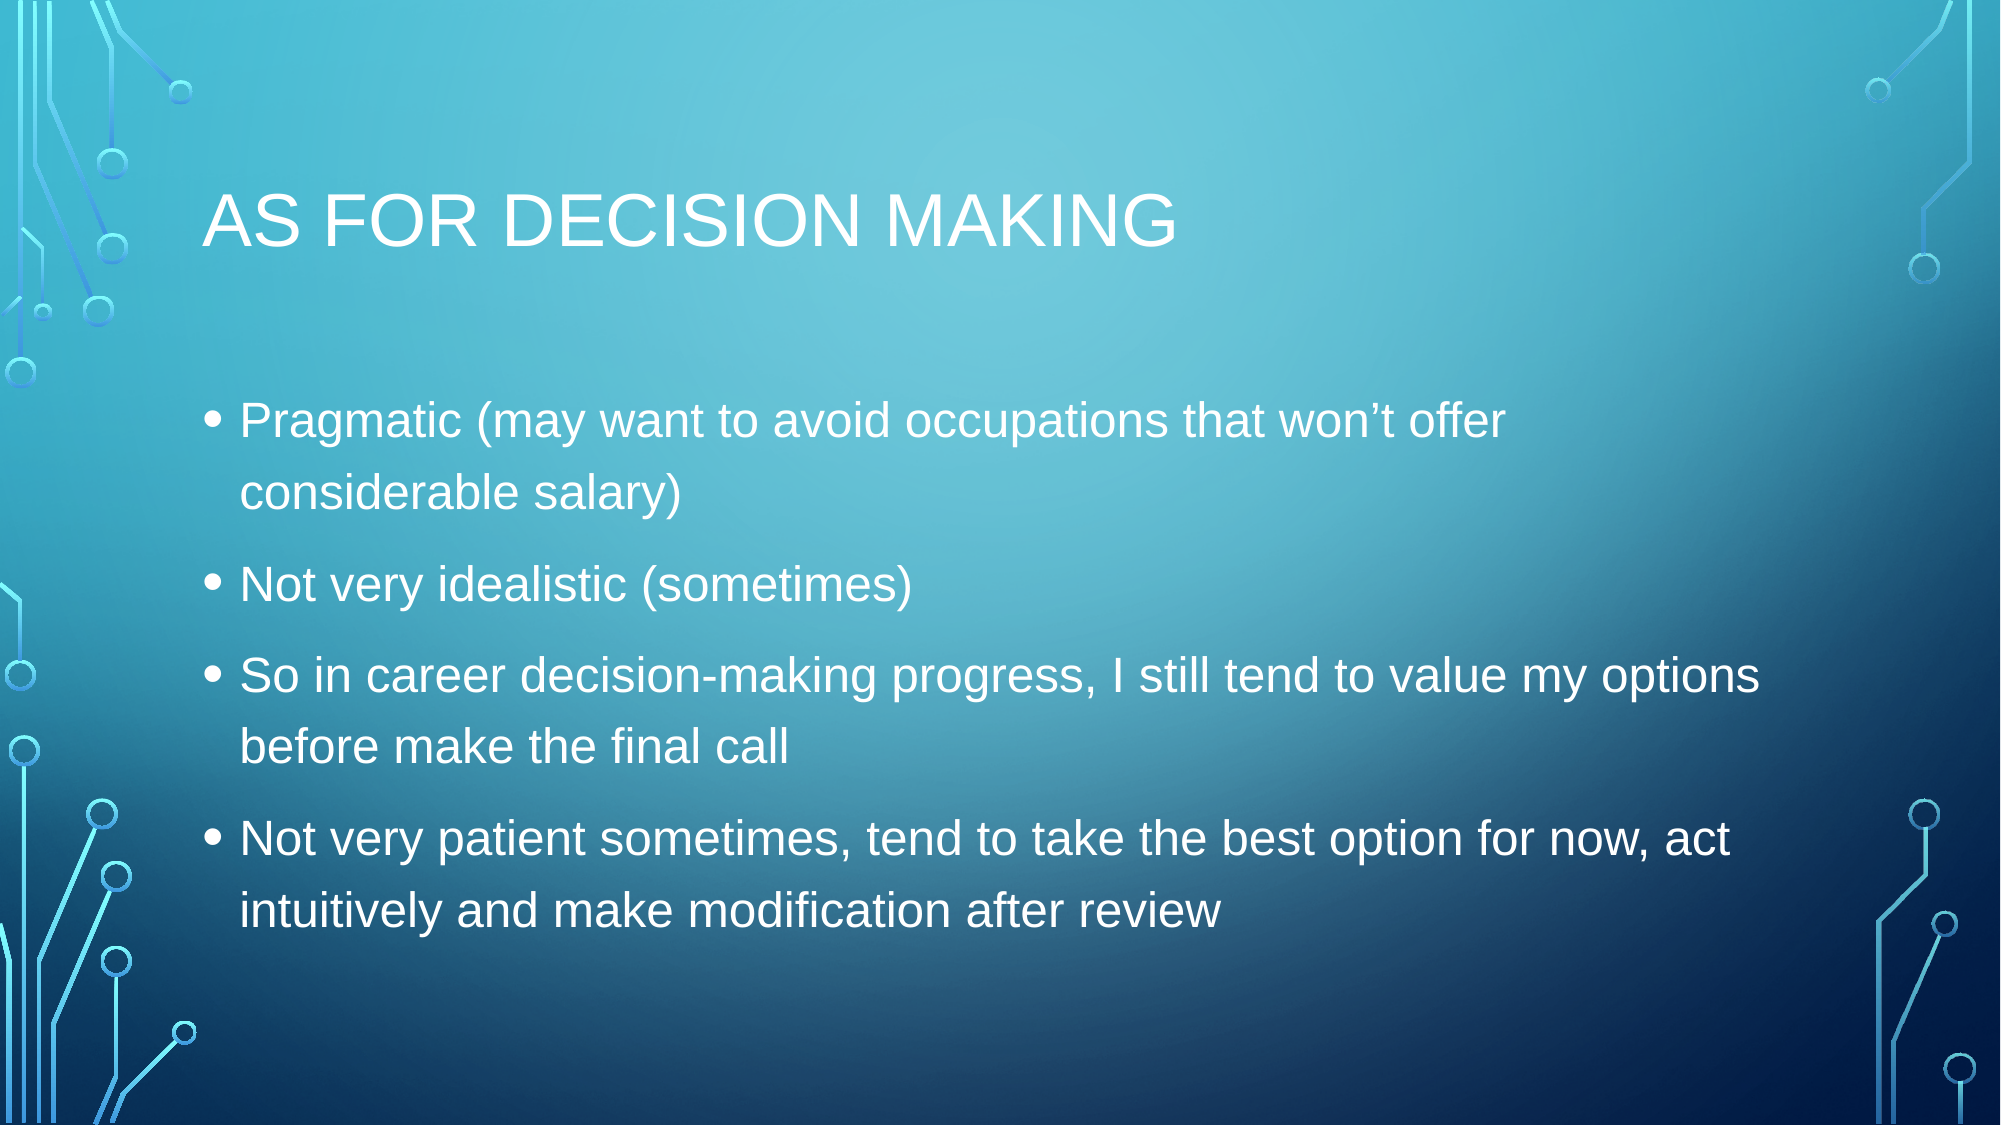

# As for decision making
Pragmatic (may want to avoid occupations that won’t offer considerable salary)
Not very idealistic (sometimes)
So in career decision-making progress, I still tend to value my options before make the final call
Not very patient sometimes, tend to take the best option for now, act intuitively and make modification after review